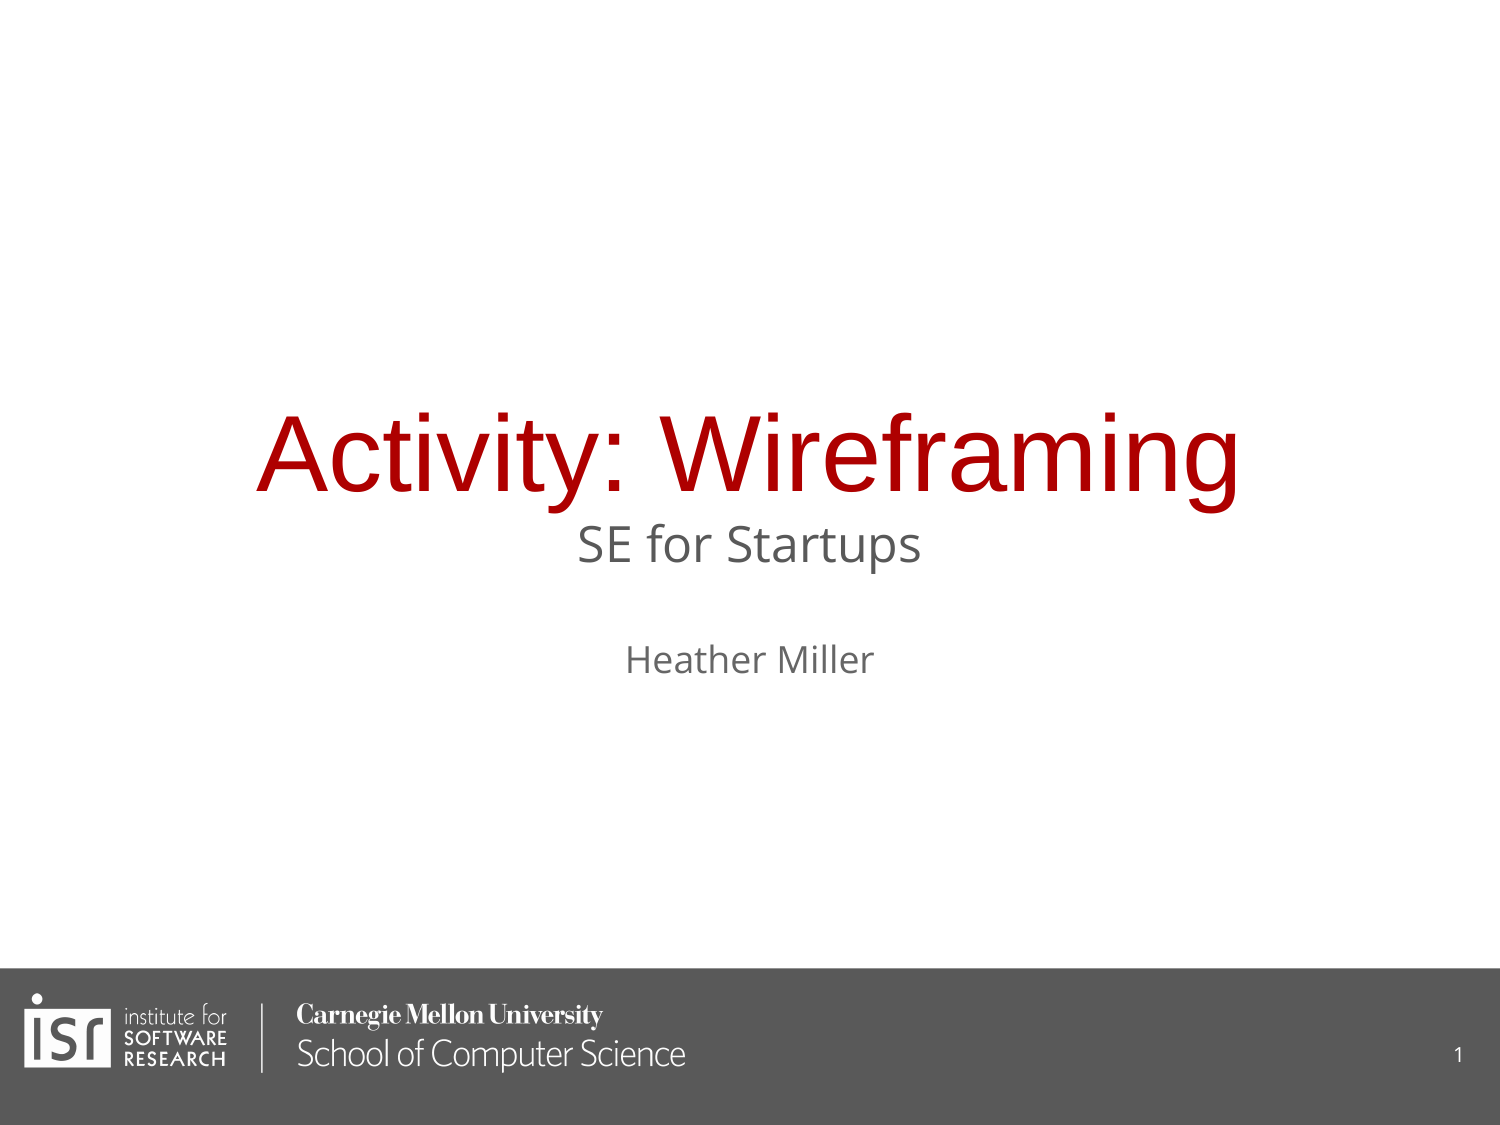

# Activity: Wireframing
SE for Startups
Heather Miller

1